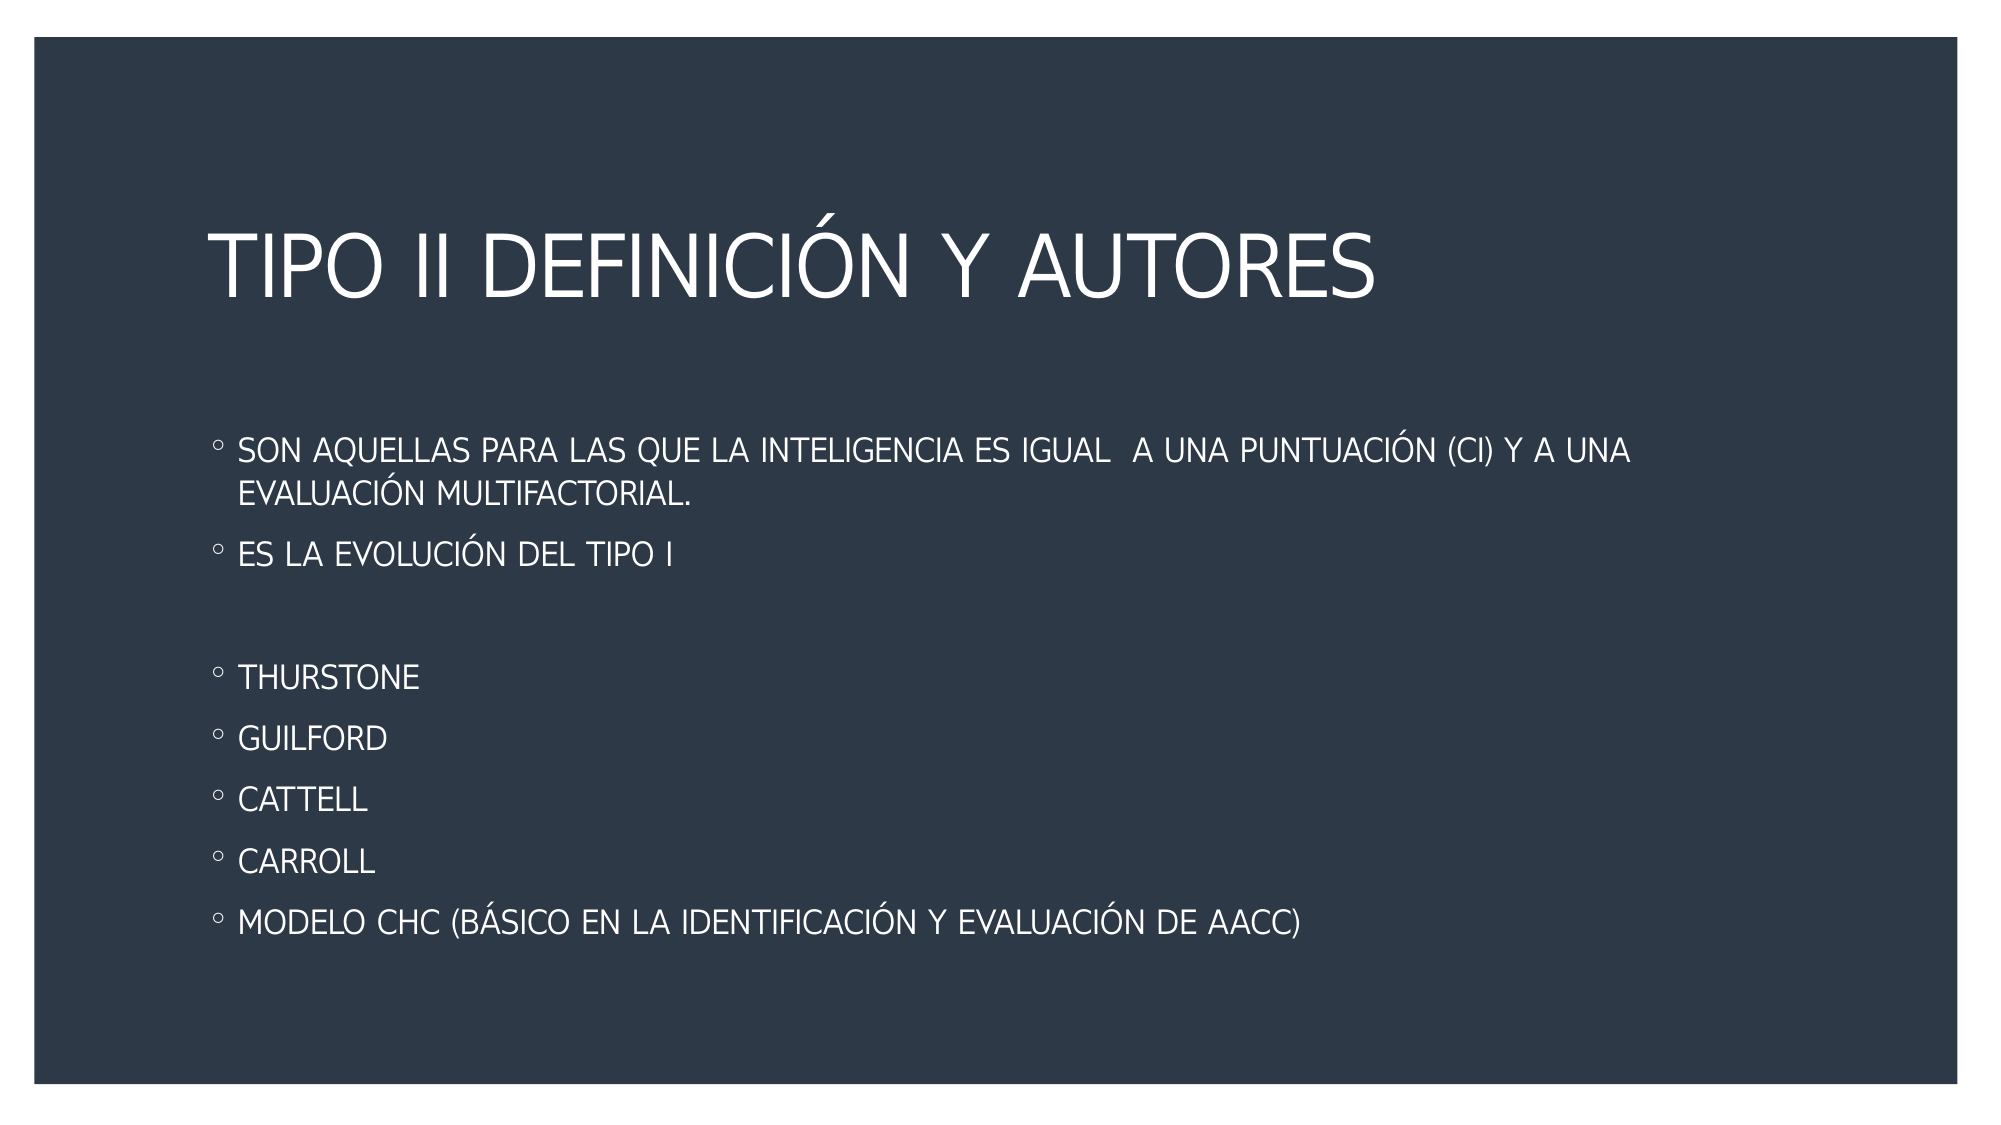

# TIPO II DEFINICIÓN Y AUTORES
SON AQUELLAS PARA LAS QUE LA INTELIGENCIA ES IGUAL  A UNA PUNTUACIÓN (CI) Y A UNA EVALUACIÓN MULTIFACTORIAL.
ES LA EVOLUCIÓN DEL TIPO I

THURSTONE
GUILFORD
CATTELL
CARROLL
MODELO CHC (BÁSICO EN LA IDENTIFICACIÓN Y EVALUACIÓN DE AACC)